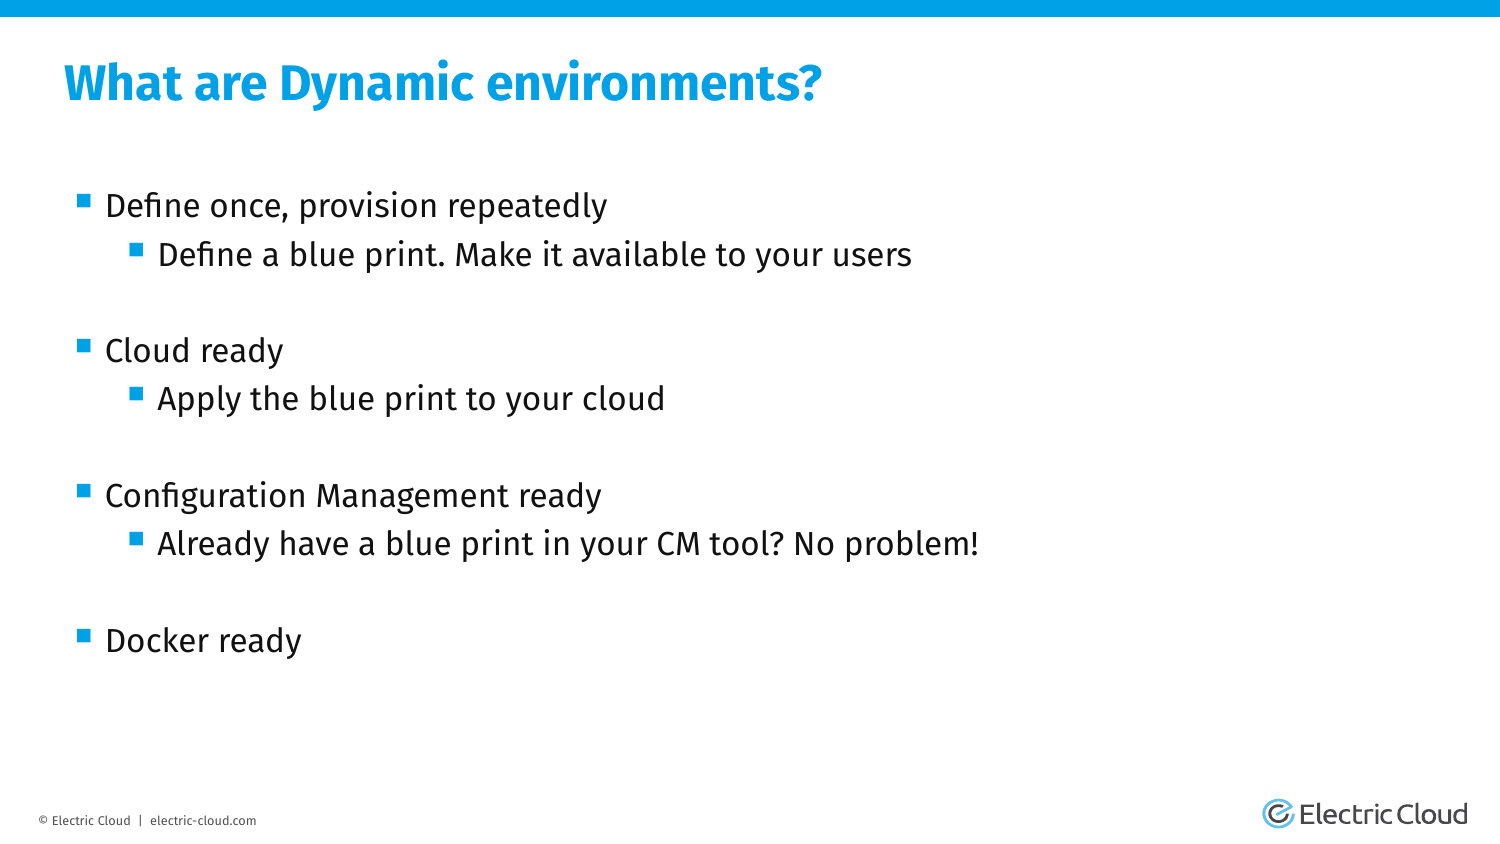

# What are Dynamic environments?
Define once, provision repeatedly
Define a blue print. Make it available to your users

Cloud ready
Apply the blue print to your cloud

Configuration Management ready
Already have a blue print in your CM tool? No problem!

Docker ready